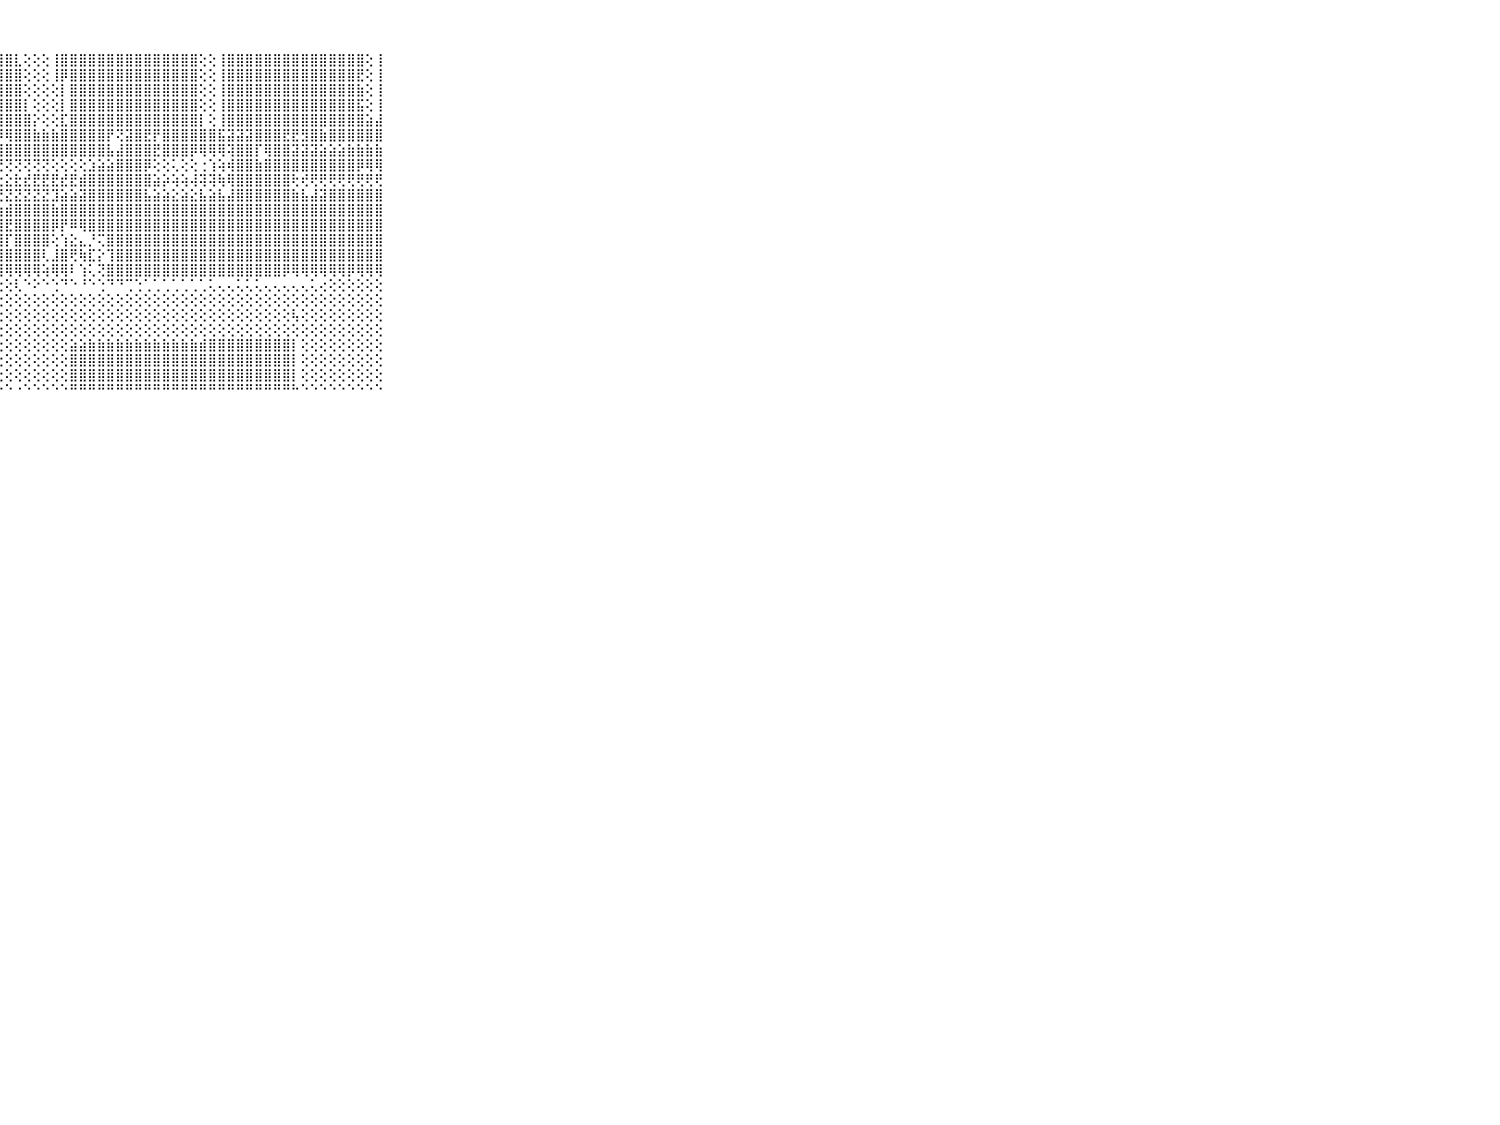

⠀⠀⠀⠀⠀⠀⠀⠀⠀⠀⠀⢕⡕⢕⢕⢕⢜⣿⣿⣿⣿⣿⣿⣿⣿⣿⣿⣿⣿⣇⢕⢕⢕⢸⣿⣿⣿⣿⣿⣿⣿⣿⣿⣿⣿⣿⣿⣿⣿⢕⢕⢸⣿⣿⣿⣿⣿⣿⣿⣿⣿⣿⣿⣿⣿⣿⣿⢕⢸⠀⠀⠀⠀⠀⠀⠀⠀⠀⠀⠀⠀
⠀⠀⠀⠀⠀⠀⠀⠀⠀⠀⠀⢸⣿⢕⢕⢕⢕⣿⣿⣿⣿⣿⣿⣿⣿⣿⣿⣿⣿⣿⢕⢕⢕⢸⡿⣿⣿⣿⣿⣿⣿⣿⣿⣿⣿⣿⣿⣿⣿⢕⢕⢸⣿⣿⣿⣿⣿⣿⣿⣿⣿⣿⣿⣿⣿⣿⣟⢕⢸⠀⠀⠀⠀⠀⠀⠀⠀⠀⠀⠀⠀
⠀⠀⠀⠀⠀⠀⠀⠀⠀⠀⠀⢱⣿⡇⢕⢕⢕⣿⣿⣿⣿⣿⣿⣿⣿⣿⣿⣿⣿⣿⢕⢕⢕⢕⡇⣿⣿⣿⣿⣿⣿⣿⣿⣿⣿⣿⣿⣿⣿⢕⢕⢸⣿⣿⣿⣿⣿⣿⣿⣿⣿⣿⣿⣿⣿⣿⣷⢕⢸⠀⠀⠀⠀⠀⠀⠀⠀⠀⠀⠀⠀
⠀⠀⠀⠀⠀⠀⠀⠀⠀⠀⠀⢱⣿⣧⢕⢕⢕⢹⣿⣿⣿⣿⣿⣿⣿⣿⣿⣿⣿⣿⡇⢕⢕⢕⡇⣿⣿⣿⣿⣿⣿⣿⣿⣿⣿⣿⣿⣿⣿⢕⢕⢸⣿⣿⣿⣿⣿⣿⣿⣿⣿⣿⣿⣿⣿⣿⣯⢕⢸⠀⠀⠀⠀⠀⠀⠀⠀⠀⠀⠀⠀
⠀⠀⠀⠀⠀⠀⠀⠀⠀⠀⠀⢹⣿⣿⢕⢕⡕⢸⣿⣿⣿⣿⣿⣿⣿⣿⣿⣿⣿⣿⣿⡕⢕⢕⣏⣿⣿⣿⣿⣿⣿⣿⣿⣿⣿⣿⣿⣿⣿⡇⢕⢸⣿⣿⣿⣿⣿⣿⣿⣿⣿⣿⣿⣿⣿⣿⣿⣵⣼⠀⠀⠀⠀⠀⠀⠀⠀⠀⠀⠀⠀
⠀⠀⠀⠀⠀⠀⠀⠀⠀⠀⠀⣼⣿⣿⣧⣼⣷⣼⣿⣿⣿⣿⣿⢿⢿⣿⡿⡿⢿⣿⣿⣷⣷⣷⣿⣿⣿⣿⣿⡟⢝⣽⣿⣟⡟⣿⣿⣿⣿⣿⣿⣯⣽⣽⣽⣿⣿⣿⣟⣟⣻⣿⣷⣿⣿⣿⣿⣿⣿⠀⠀⠀⠀⠀⠀⠀⠀⠀⠀⠀⠀
⠀⠀⠀⠀⠀⠀⠀⠀⠀⠀⠀⣷⣷⣾⣾⣾⣿⣿⣷⣿⣿⣿⣿⣿⣿⣿⣿⣿⣿⣿⣿⣿⣿⣿⣿⣿⣿⣿⣿⣧⣼⣿⣿⣿⣟⣿⣿⣿⡿⢿⢿⢿⢽⣿⣿⡏⢿⣿⣿⣽⣽⣽⣵⣵⣵⣷⣷⣷⣷⠀⠀⠀⠀⠀⠀⠀⠀⠀⠀⠀⠀
⠀⠀⠀⠀⠀⠀⠀⠀⠀⠀⠀⠛⠛⠟⢛⢛⢟⣛⡟⢟⢝⢝⢝⢝⢝⢝⢝⢝⢝⢝⢝⢝⢝⢕⢕⢕⢕⣱⣵⣵⣿⣿⣿⡿⢕⢕⢅⢕⢕⢐⢱⢵⢾⣿⣿⣷⣿⣿⣿⣿⣿⣿⣿⣿⣿⣿⡿⢿⢿⠀⠀⠀⠀⠀⠀⠀⠀⠀⠀⠀⠀
⠀⠀⠀⠀⠀⠀⠀⠀⠀⠀⠀⢄⢕⢕⣱⣾⣿⣿⣿⣿⣷⣷⢷⢵⢵⢕⢕⣕⣕⣗⣞⣟⣟⣟⣞⣟⣾⣿⣿⣿⣿⣿⣿⣿⣵⡵⢵⢵⢼⢽⢽⢷⢿⣿⣿⣿⣿⣿⣿⢗⢞⢟⢟⢟⢟⢟⢟⢟⢟⠀⠀⠀⠀⠀⠀⠀⠀⠀⠀⠀⠀
⠀⠀⠀⠀⠀⠀⠀⠀⠀⠀⠀⠑⢕⢕⣻⣿⣿⣿⣿⣿⣿⣿⣿⣟⣝⣝⣝⣝⣝⣝⣝⣝⣝⣹⣵⣵⣽⣿⣿⣿⣿⣿⣿⣧⣵⣵⣕⣵⣕⣧⣵⣧⣼⣿⣿⣿⣿⣿⣿⣷⣧⣼⣽⣿⣿⣿⣿⣿⣿⠀⠀⠀⠀⠀⠀⠀⠀⠀⠀⠀⠀
⠀⠀⠀⠀⠀⠀⠀⠀⠀⠀⠀⣵⣵⣼⣿⣿⣿⣿⣿⣿⣿⣿⣿⣿⣿⣿⣷⣷⣾⣿⣿⣿⣿⣷⣿⣿⣿⣿⣿⣿⣿⣿⣿⣿⣿⣿⣿⣿⣿⣿⣿⣿⣿⣿⣿⣿⣿⣿⣿⣿⣿⣿⣿⣿⣿⣿⣿⣿⣿⠀⠀⠀⠀⠀⠀⠀⠀⠀⠀⠀⠀
⠀⠀⠀⠀⠀⠀⠀⠀⠀⠀⠀⣿⣿⣿⣿⣿⣿⣿⣿⣿⣿⣿⣿⣿⣿⣿⣿⣿⣟⣿⣿⣿⣿⡿⡟⠿⢿⣿⣿⣿⣿⣿⣿⣿⣿⣿⣿⣿⣿⣿⣿⣿⣿⣿⣿⣿⣿⣿⣿⣿⣿⣿⣿⣿⣿⣿⣿⣿⣿⠀⠀⠀⠀⠀⠀⠀⠀⠀⠀⠀⠀
⠀⠀⠀⠀⠀⠀⠀⠀⠀⠀⠀⣿⣿⣿⣿⣿⣿⣿⣿⣿⣿⣿⣿⣿⣿⣿⣿⣿⡏⣿⣿⣿⣿⢕⢱⣕⣄⡘⢍⣿⣿⣿⣿⣿⣿⣿⣿⣿⣿⣿⣿⣿⣿⣿⣿⣿⣿⣿⣿⣿⣿⣿⣿⣿⣿⣿⣿⣿⣿⠀⠀⠀⠀⠀⠀⠀⠀⠀⠀⠀⠀
⠀⠀⠀⠀⠀⠀⠀⠀⠀⠀⠀⣿⣿⣿⣿⣿⣿⣿⣿⣿⣿⣿⣿⣿⣿⣿⣿⣿⣿⣿⣿⣿⢇⣸⣿⢟⢷⣏⡕⢹⣿⣿⣿⣿⣿⣿⣿⣿⣿⣿⣿⣿⣿⣿⣿⣿⣿⣿⣿⣿⣿⣿⣿⣿⣿⣿⣿⣿⣿⠀⠀⠀⠀⠀⠀⠀⠀⠀⠀⠀⠀
⠀⠀⠀⠀⠀⠀⠀⠀⠀⠀⠀⣿⣿⣿⣿⣿⣿⣿⣿⣿⣿⣿⣿⣿⣿⣿⡿⢿⢿⢿⢿⢿⢵⢿⢿⠇⢱⢅⢝⣿⣿⣿⣿⣿⣿⣿⣿⣿⣿⣿⣿⣿⣿⣿⣿⣿⣿⣿⡿⢿⢿⢿⢿⢿⢿⡿⢿⢿⢿⠀⠀⠀⠀⠀⠀⠀⠀⠀⠀⠀⠀
⠀⠀⠀⠀⠀⠀⠀⠀⠀⠀⠀⠿⠿⠿⠿⠟⠟⢟⢿⣿⣟⣟⣟⡟⢟⢟⢇⢕⢕⢇⠑⠕⠑⢑⠙⠑⠘⠑⢑⠙⠙⢉⢑⢁⢁⢁⢁⢁⢁⢁⢅⢄⢄⢅⢅⢅⢄⢄⢄⢄⢄⢅⢔⢕⢕⢕⢕⢕⢕⠀⠀⠀⠀⠀⠀⠀⠀⠀⠀⠀⠀
⠀⠀⠀⠀⠀⠀⠀⠀⠀⠀⠀⢀⢄⢄⢔⢔⢔⢔⢔⢕⢕⢕⢕⢕⢕⢕⢕⢕⢕⢕⢕⢕⢕⢕⢕⢕⢕⢕⢕⢕⢕⢕⢕⢕⢕⢕⢕⢕⢕⢕⢕⢕⢕⢕⢕⢕⢕⢕⢕⢕⢕⢕⢕⢕⢕⢕⢕⢕⢕⠀⠀⠀⠀⠀⠀⠀⠀⠀⠀⠀⠀
⠀⠀⠀⠀⠀⠀⠀⠀⠀⠀⠀⠄⢕⢕⢕⢕⢕⢕⢕⢕⢕⢕⢕⢕⢕⢕⢕⢕⢕⢕⢕⢕⢕⢕⢕⢕⢕⢕⢕⢕⢕⢕⢕⢕⢕⢕⢕⢕⢕⢕⢕⢕⢕⢕⢕⢕⢕⢕⢕⢧⢕⢕⢕⢕⢕⢕⢕⢕⢕⠀⠀⠀⠀⠀⠀⠀⠀⠀⠀⠀⠀
⠀⠀⠀⠀⠀⠀⠀⠀⠀⠀⠀⠕⢕⢕⢕⢕⢕⢕⢕⢕⢕⢕⢕⢕⢕⢕⢕⢕⢕⢕⢕⢕⢕⢕⢕⢕⢕⢕⢕⢕⢕⢕⢕⢕⢕⢕⢕⢕⢕⢕⢕⢕⢕⢕⢕⢕⢕⢕⢕⢕⢕⢕⢕⢕⢕⢕⢕⢕⢕⠀⠀⠀⠀⠀⠀⠀⠀⠀⠀⠀⠀
⠀⠀⠀⠀⠀⠀⠀⠀⠀⠀⠀⢕⣕⣕⣕⣕⣕⣕⣕⣵⣽⣽⣽⡕⢕⢕⢕⢕⢕⢕⢕⢕⢕⢕⢕⣵⣵⣷⣷⣷⣷⣷⣷⣷⣷⣷⣷⣷⣷⣾⣿⣿⣿⣿⣿⣿⣿⣿⣿⡇⢕⢕⢕⢕⢕⢕⢕⢕⢕⠀⠀⠀⠀⠀⠀⠀⠀⠀⠀⠀⠀
⠀⠀⠀⠀⠀⠀⠀⠀⠀⠀⠀⣿⣿⣿⣿⣿⣿⣿⣿⣿⣿⣿⣿⡇⢕⢕⢕⢕⢕⢕⢕⢕⢕⢕⢕⣿⣿⣿⣿⣿⣿⣿⣿⣿⣿⣿⣿⣿⣿⣿⣿⣿⣿⣿⣿⣿⣿⣿⣿⡇⢕⢕⢕⢕⢕⢕⢕⢕⢕⠀⠀⠀⠀⠀⠀⠀⠀⠀⠀⠀⠀
⠀⠀⠀⠀⠀⠀⠀⠀⠀⠀⠀⣿⣿⣿⣿⣿⣿⣿⣿⣿⣿⣿⣿⡇⢕⢕⢕⢕⢕⢕⢕⢕⢕⢕⢕⣿⣿⣿⣿⣿⣿⣿⣿⣿⣿⣿⣿⣿⣿⣿⣿⣿⣿⣿⣿⣿⣿⣿⣿⡇⢕⢕⢕⢕⢕⢕⢕⢕⢕⠀⠀⠀⠀⠀⠀⠀⠀⠀⠀⠀⠀
⠀⠀⠀⠀⠀⠀⠀⠀⠀⠀⠀⠛⠛⠛⠛⠛⠛⠛⠛⠛⠛⠛⠛⠃⠑⠑⠑⠑⠑⠐⠑⠑⠑⠑⠑⠛⠛⠛⠛⠛⠛⠛⠛⠛⠛⠛⠛⠛⠛⠛⠛⠛⠛⠛⠛⠛⠛⠛⠛⠓⠑⠑⠑⠑⠑⠑⠑⠑⠑⠀⠀⠀⠀⠀⠀⠀⠀⠀⠀⠀⠀